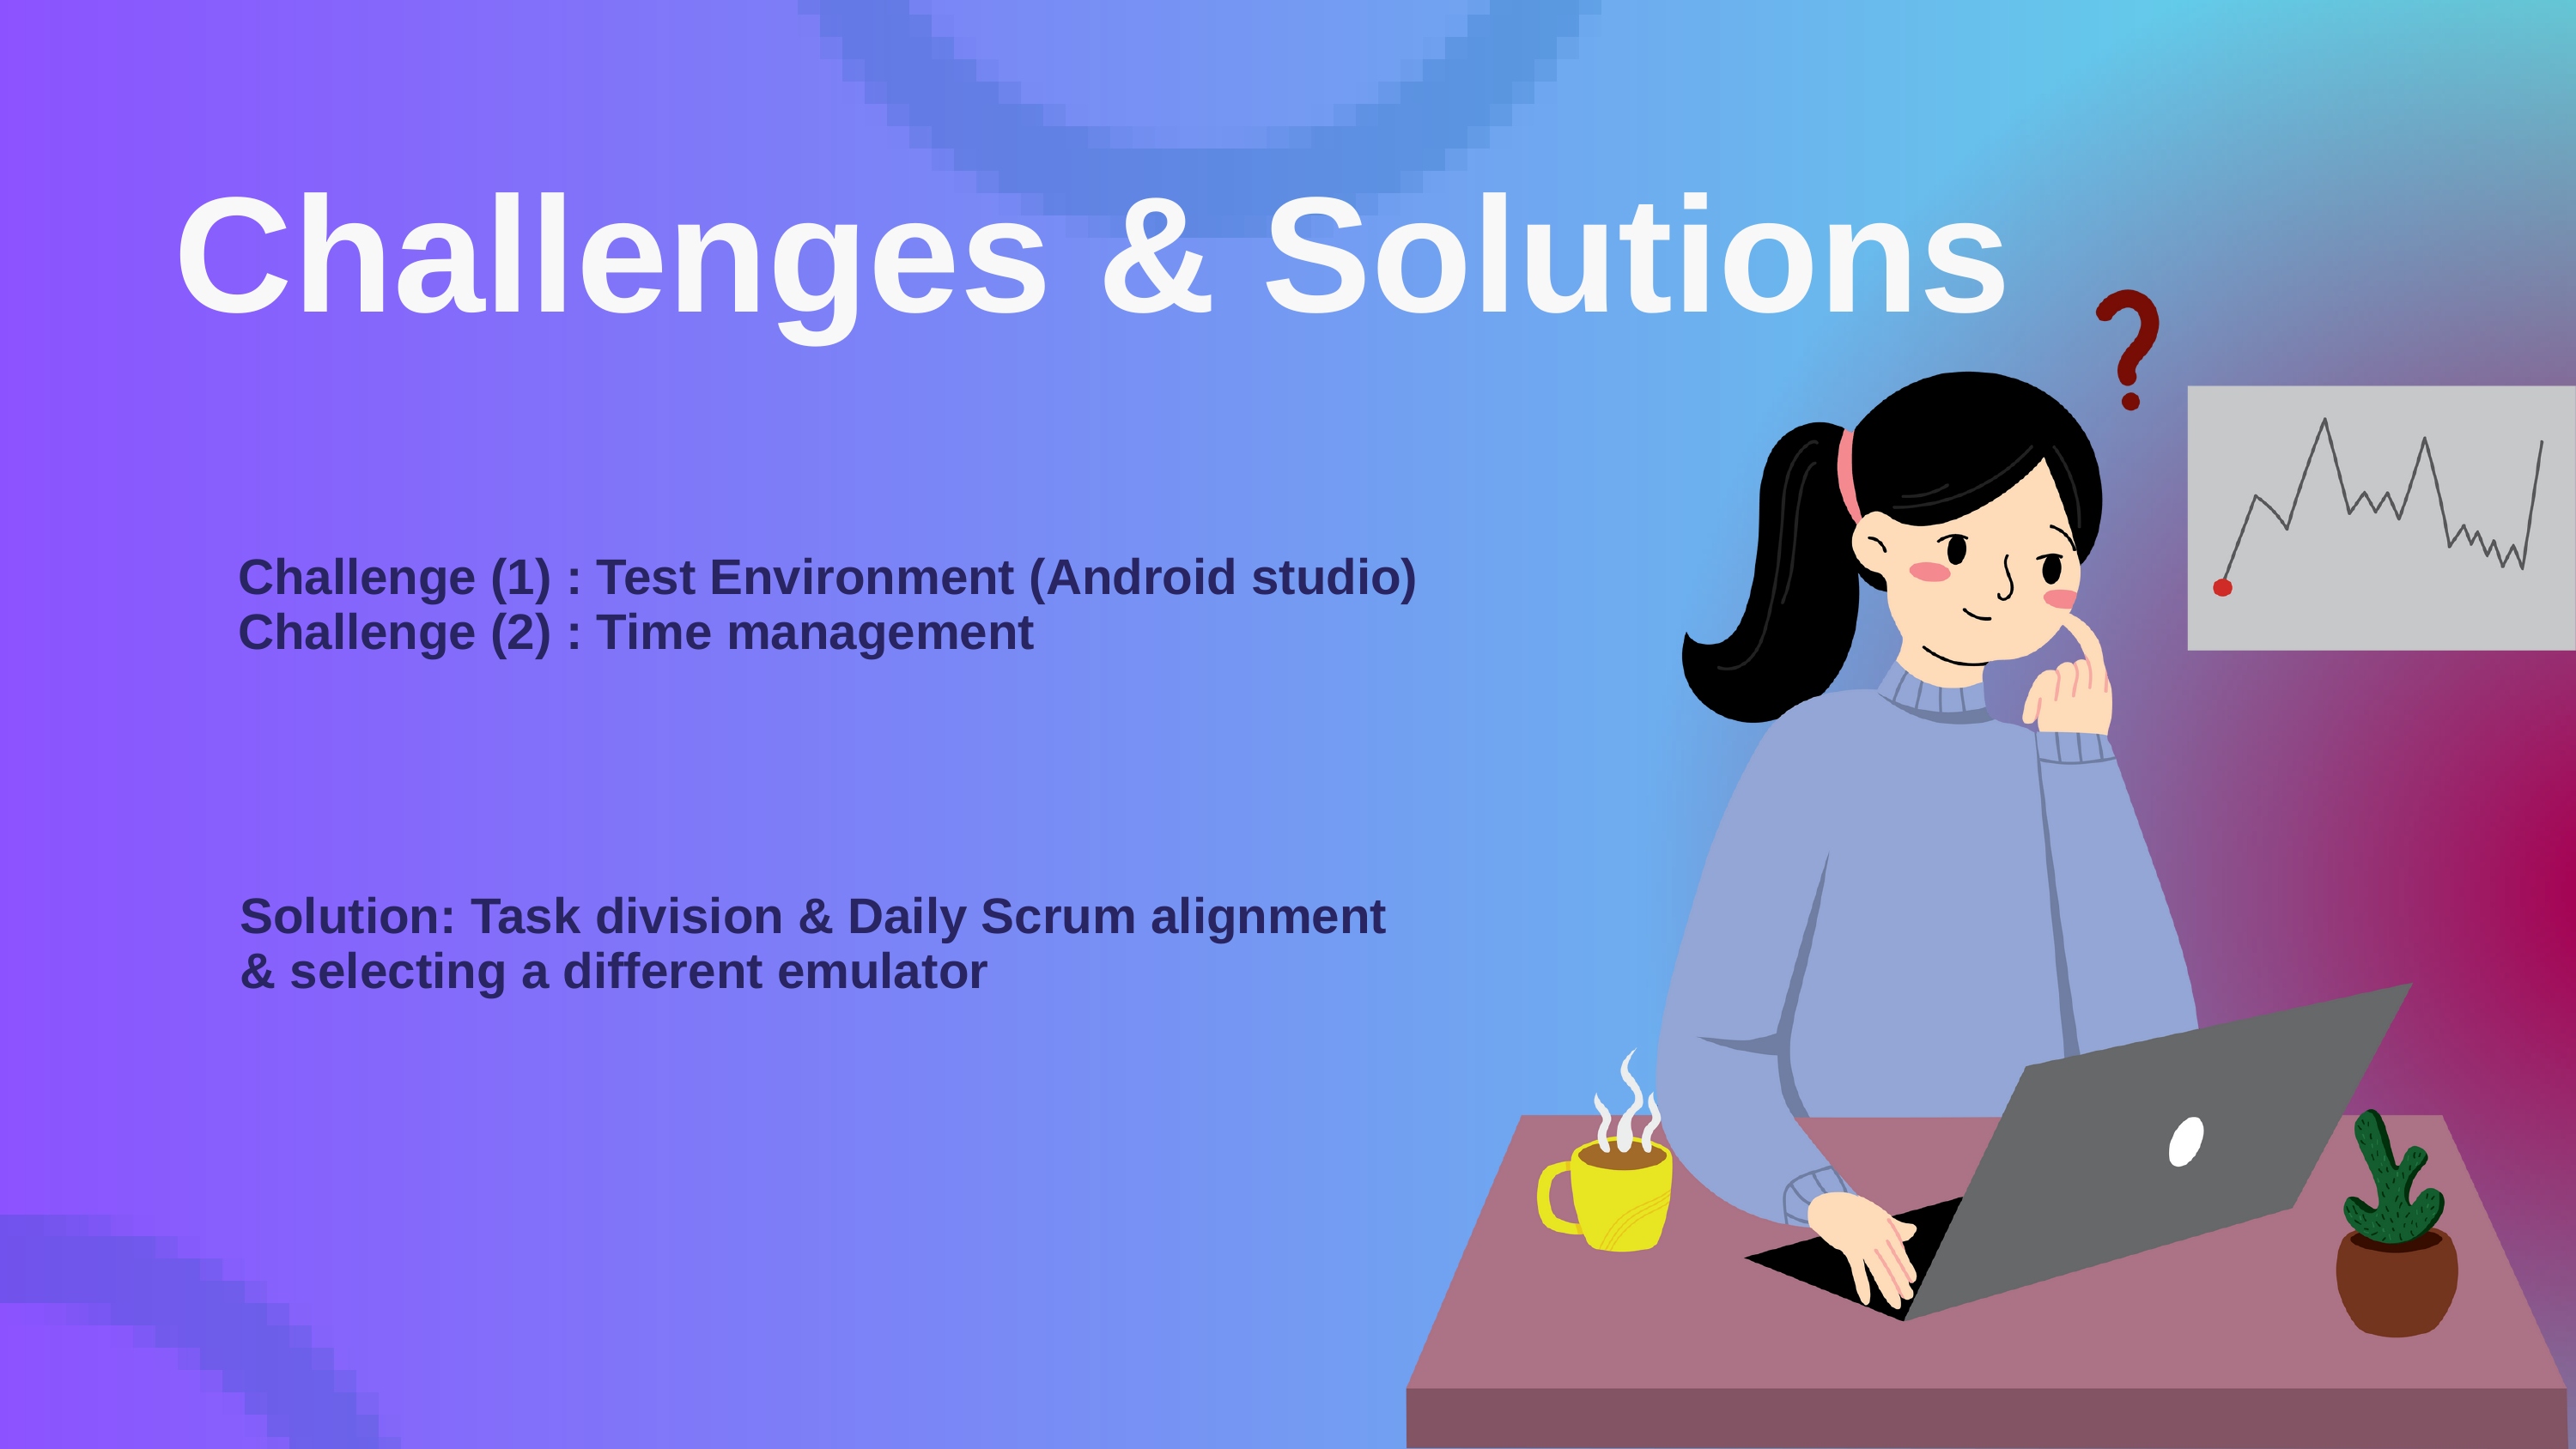

Challenges & Solutions

Challenge (1) : Test Environment (Android studio)
Challenge (2) : Time management

Solution: Task division & Daily Scrum alignment & selecting a different emulator